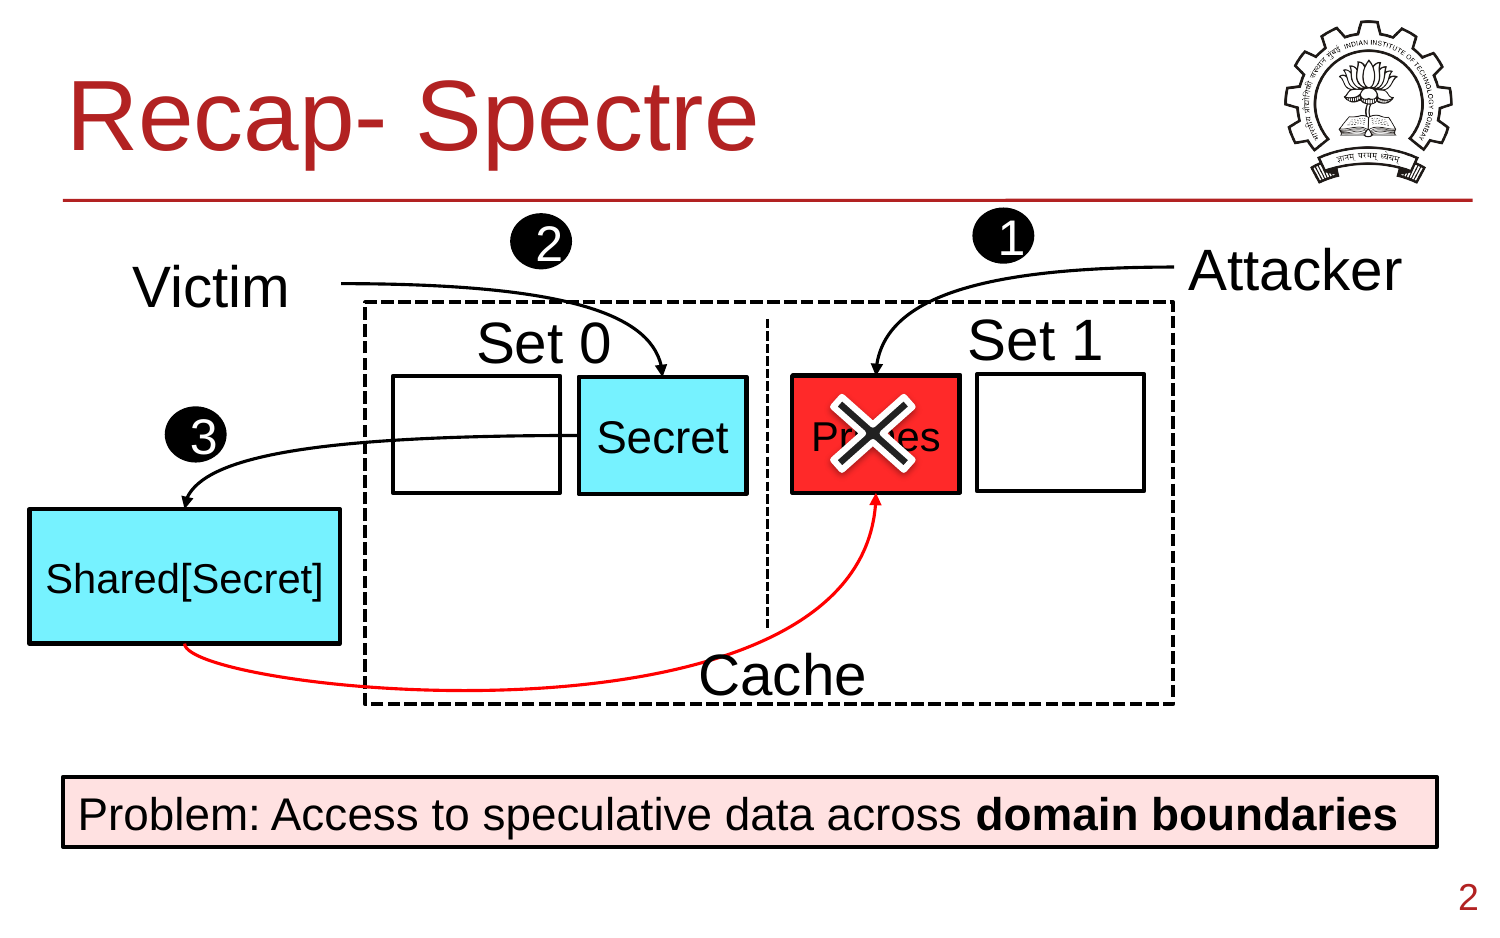

# Recap- Spectre
1
2
Attacker
Victim
Set 1
Set 0

Primes

Secret
3
Shared[Secret]
Cache
Problem: Access to speculative data across domain boundaries
2